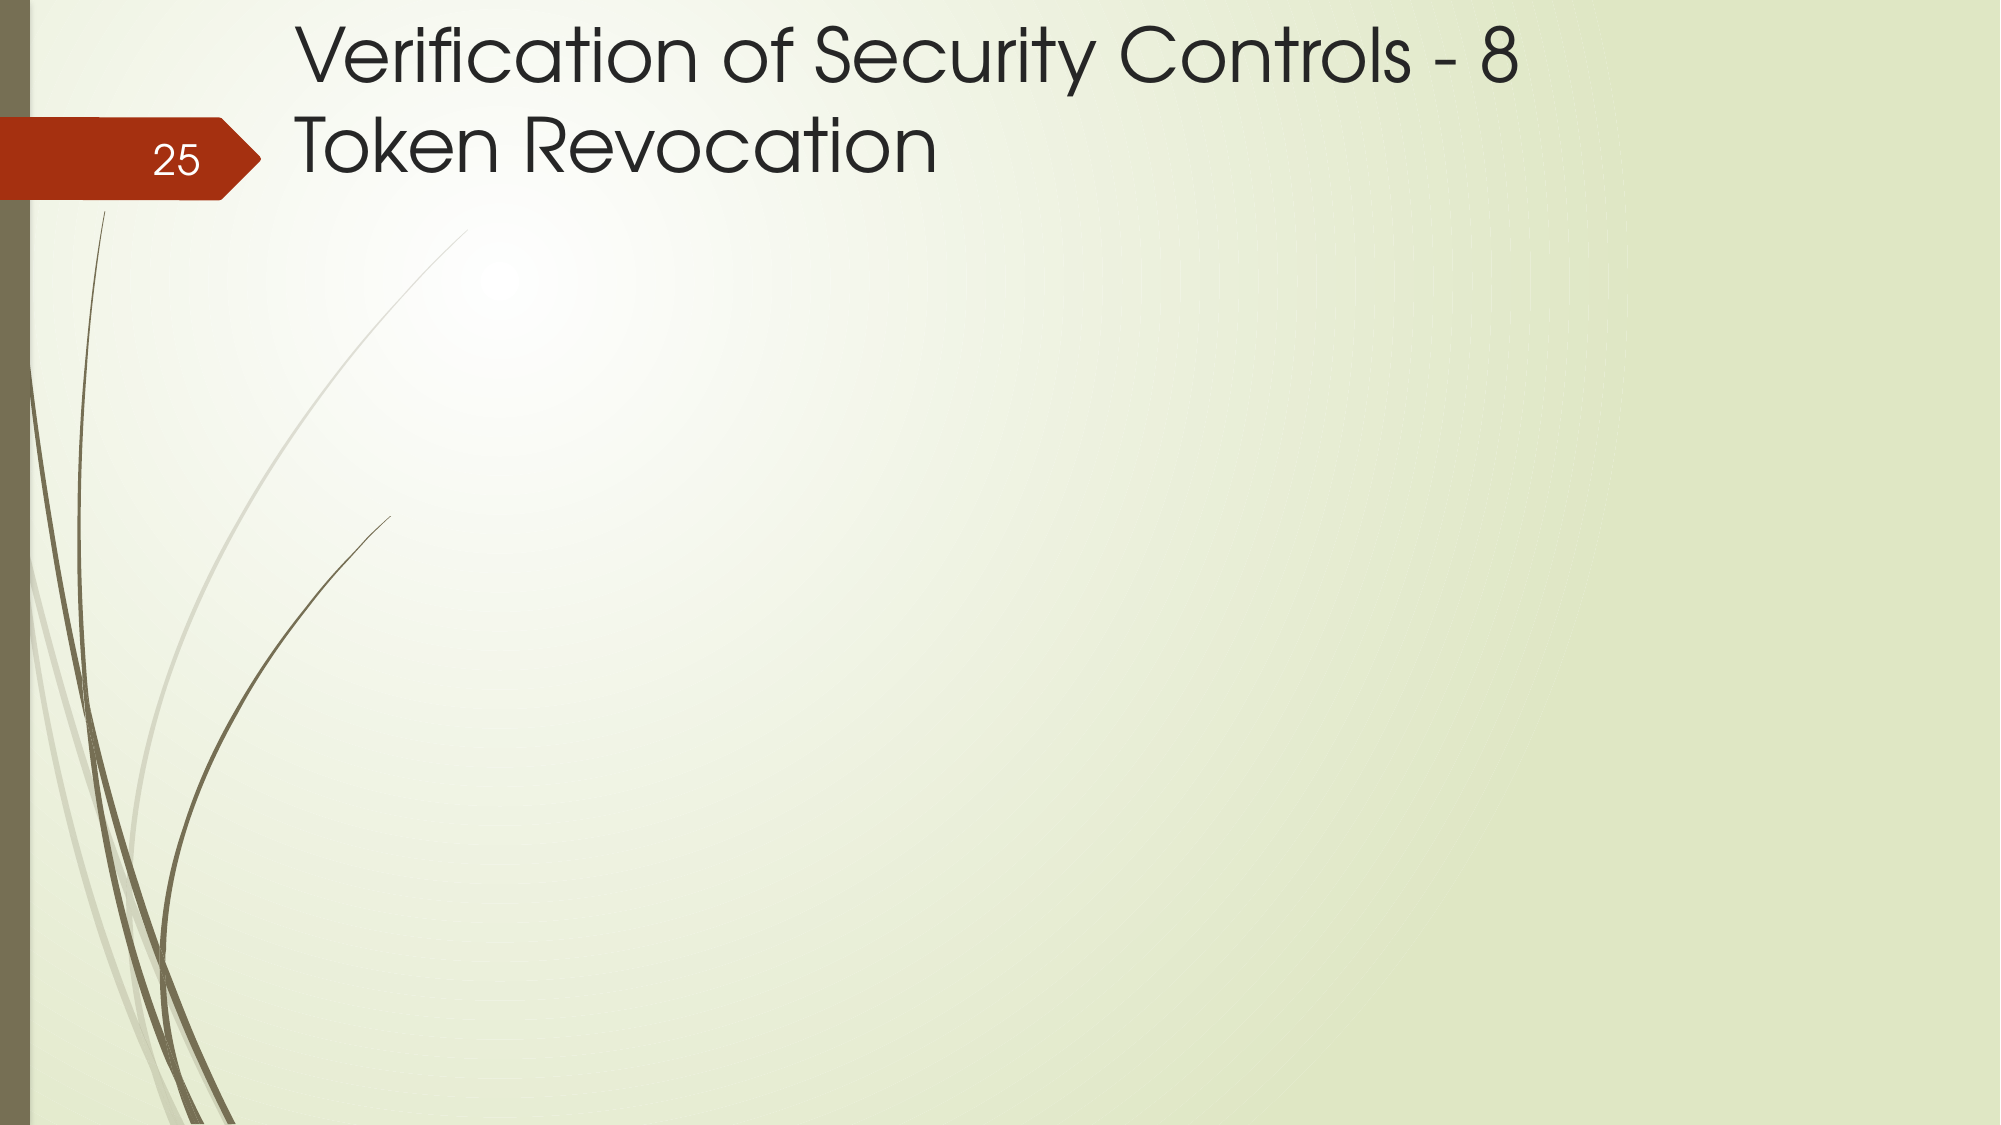

# Verification of Security Controls - 8 Token Revocation
25